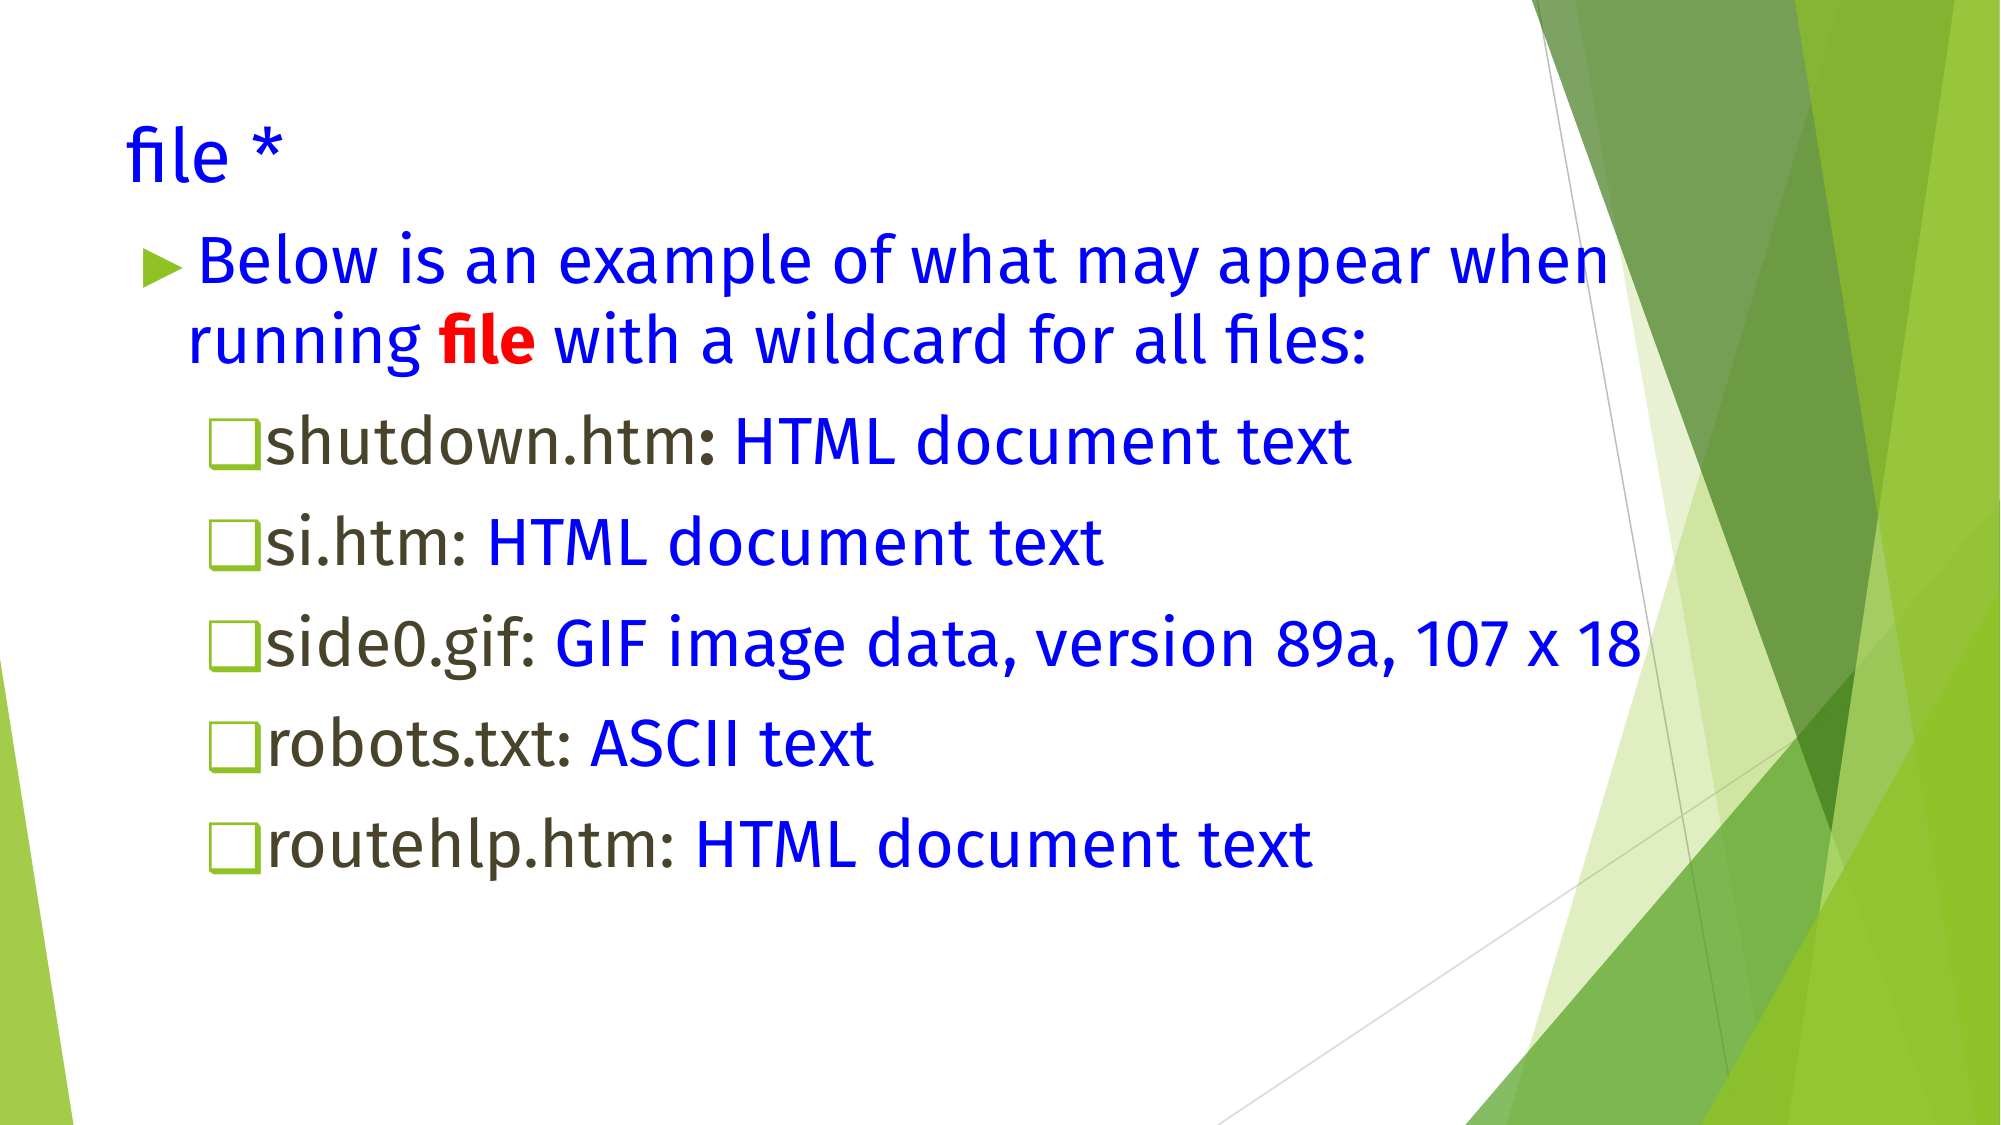

# file *
Below is an example of what may appear when running file with a wildcard for all files:
shutdown.htm: HTML document text
si.htm: HTML document text
side0.gif: GIF image data, version 89a, 107 x 18
robots.txt: ASCII text
routehlp.htm: HTML document text